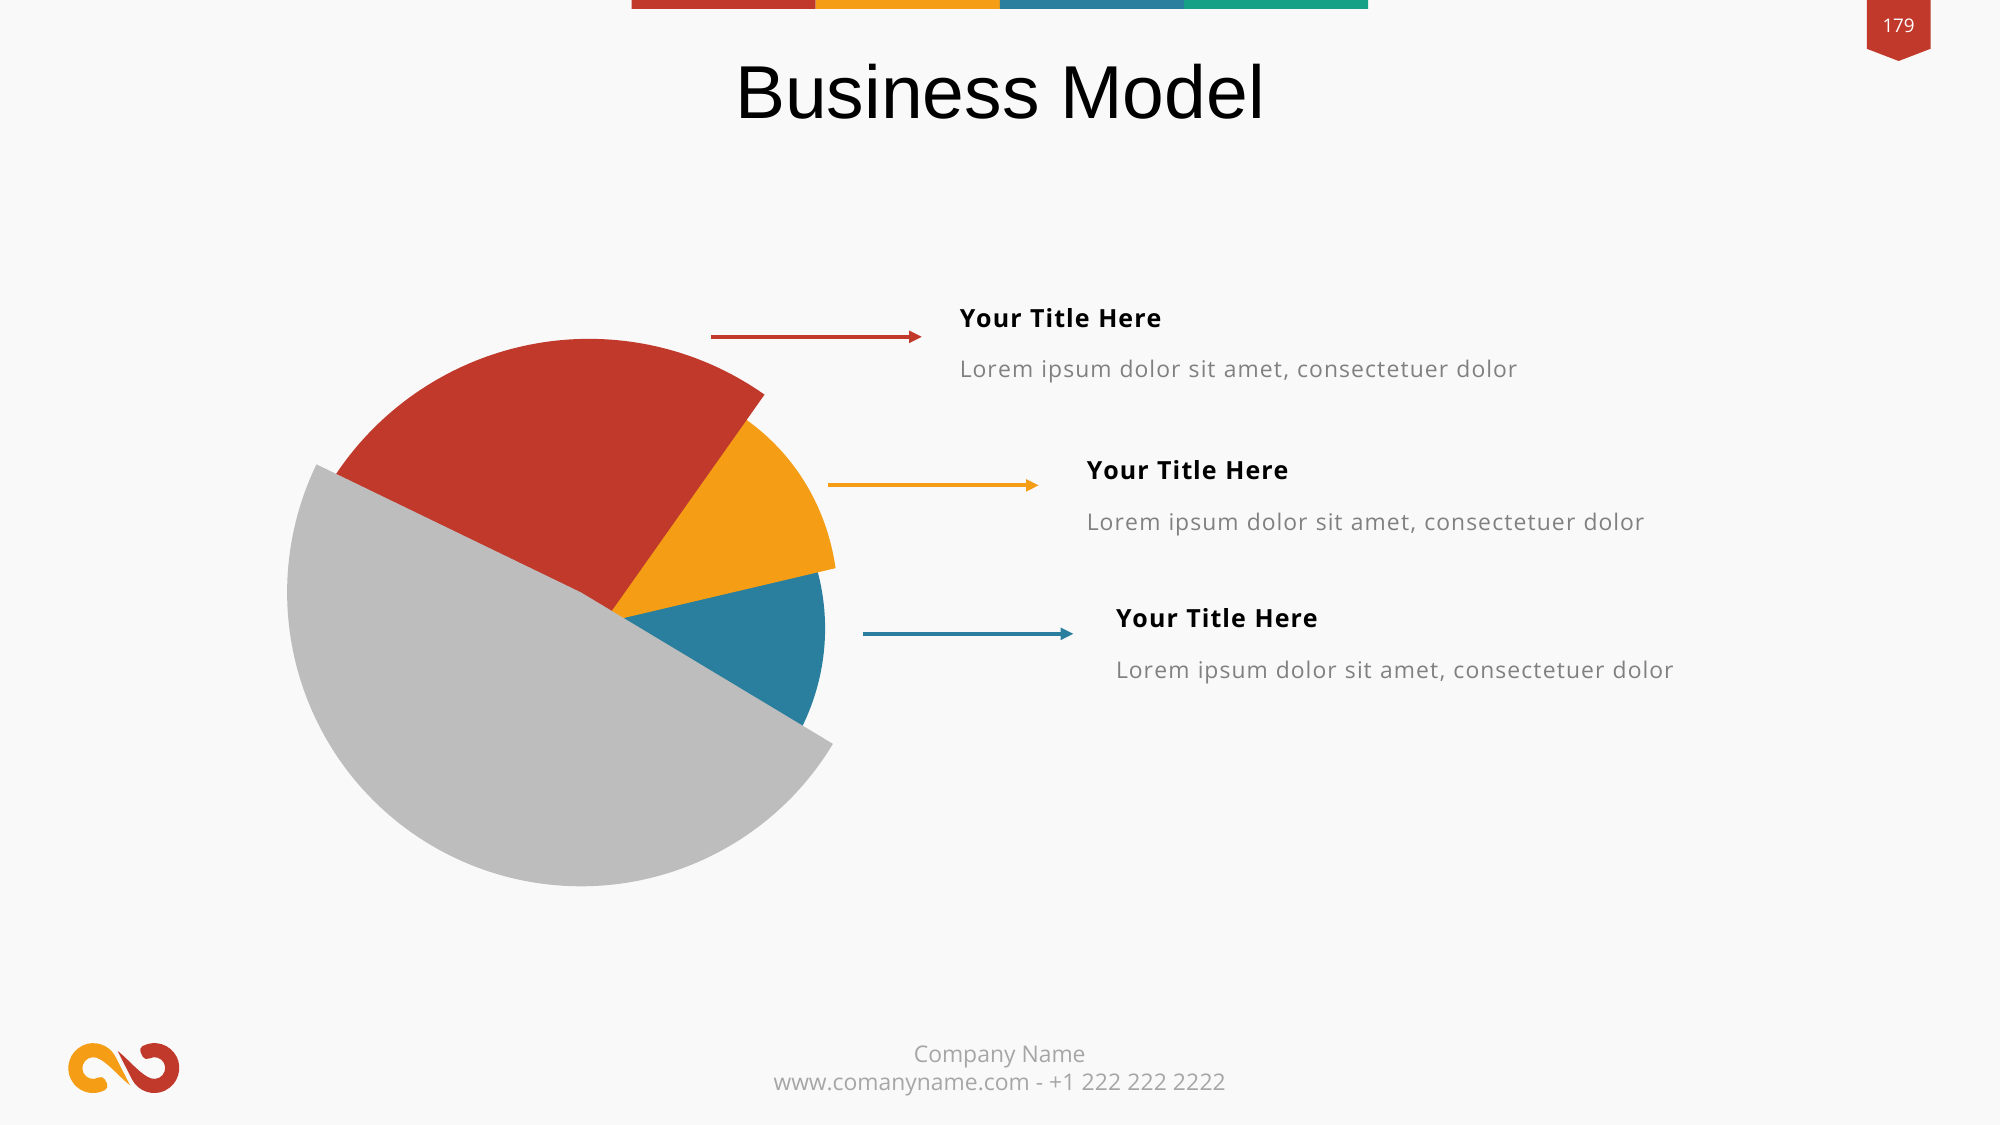

Business Model
Your Title Here

Lorem ipsum dolor sit amet, consectetuer dolor
Your Title Here
Lorem ipsum dolor sit amet, consectetuer dolor
Your Title Here
Lorem ipsum dolor sit amet, consectetuer dolor